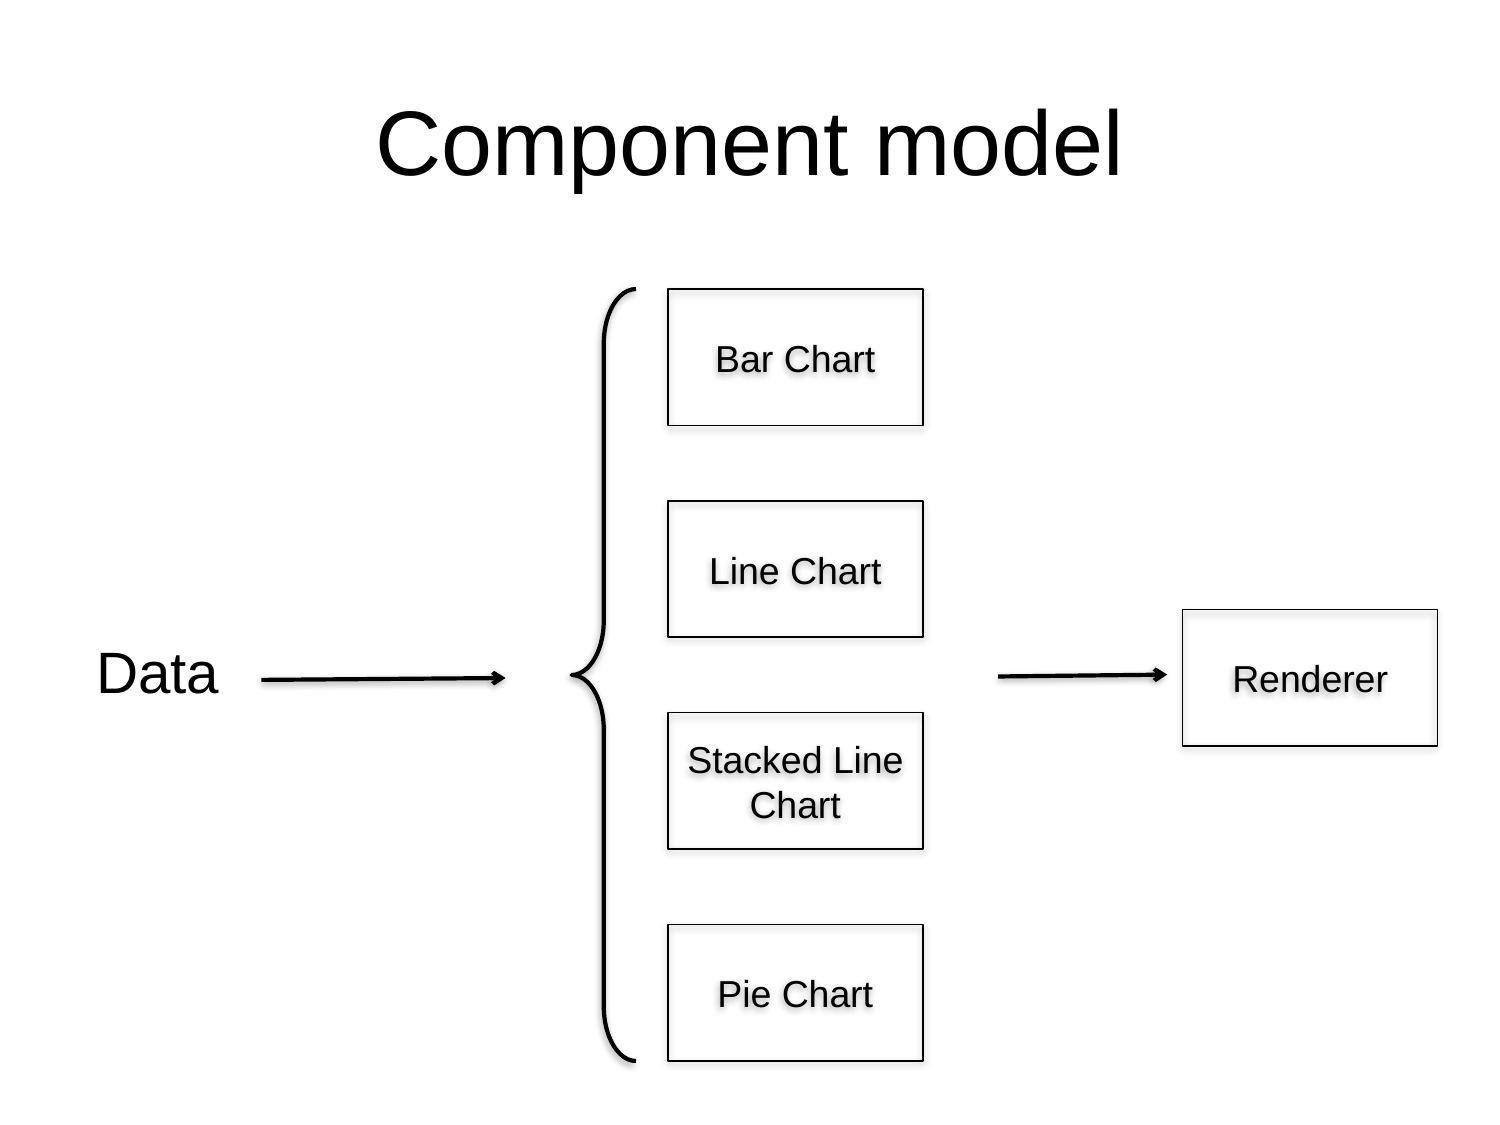

# Component model

Bar Chart
Line Chart
Renderer
Data
Stacked Line Chart
Pie Chart